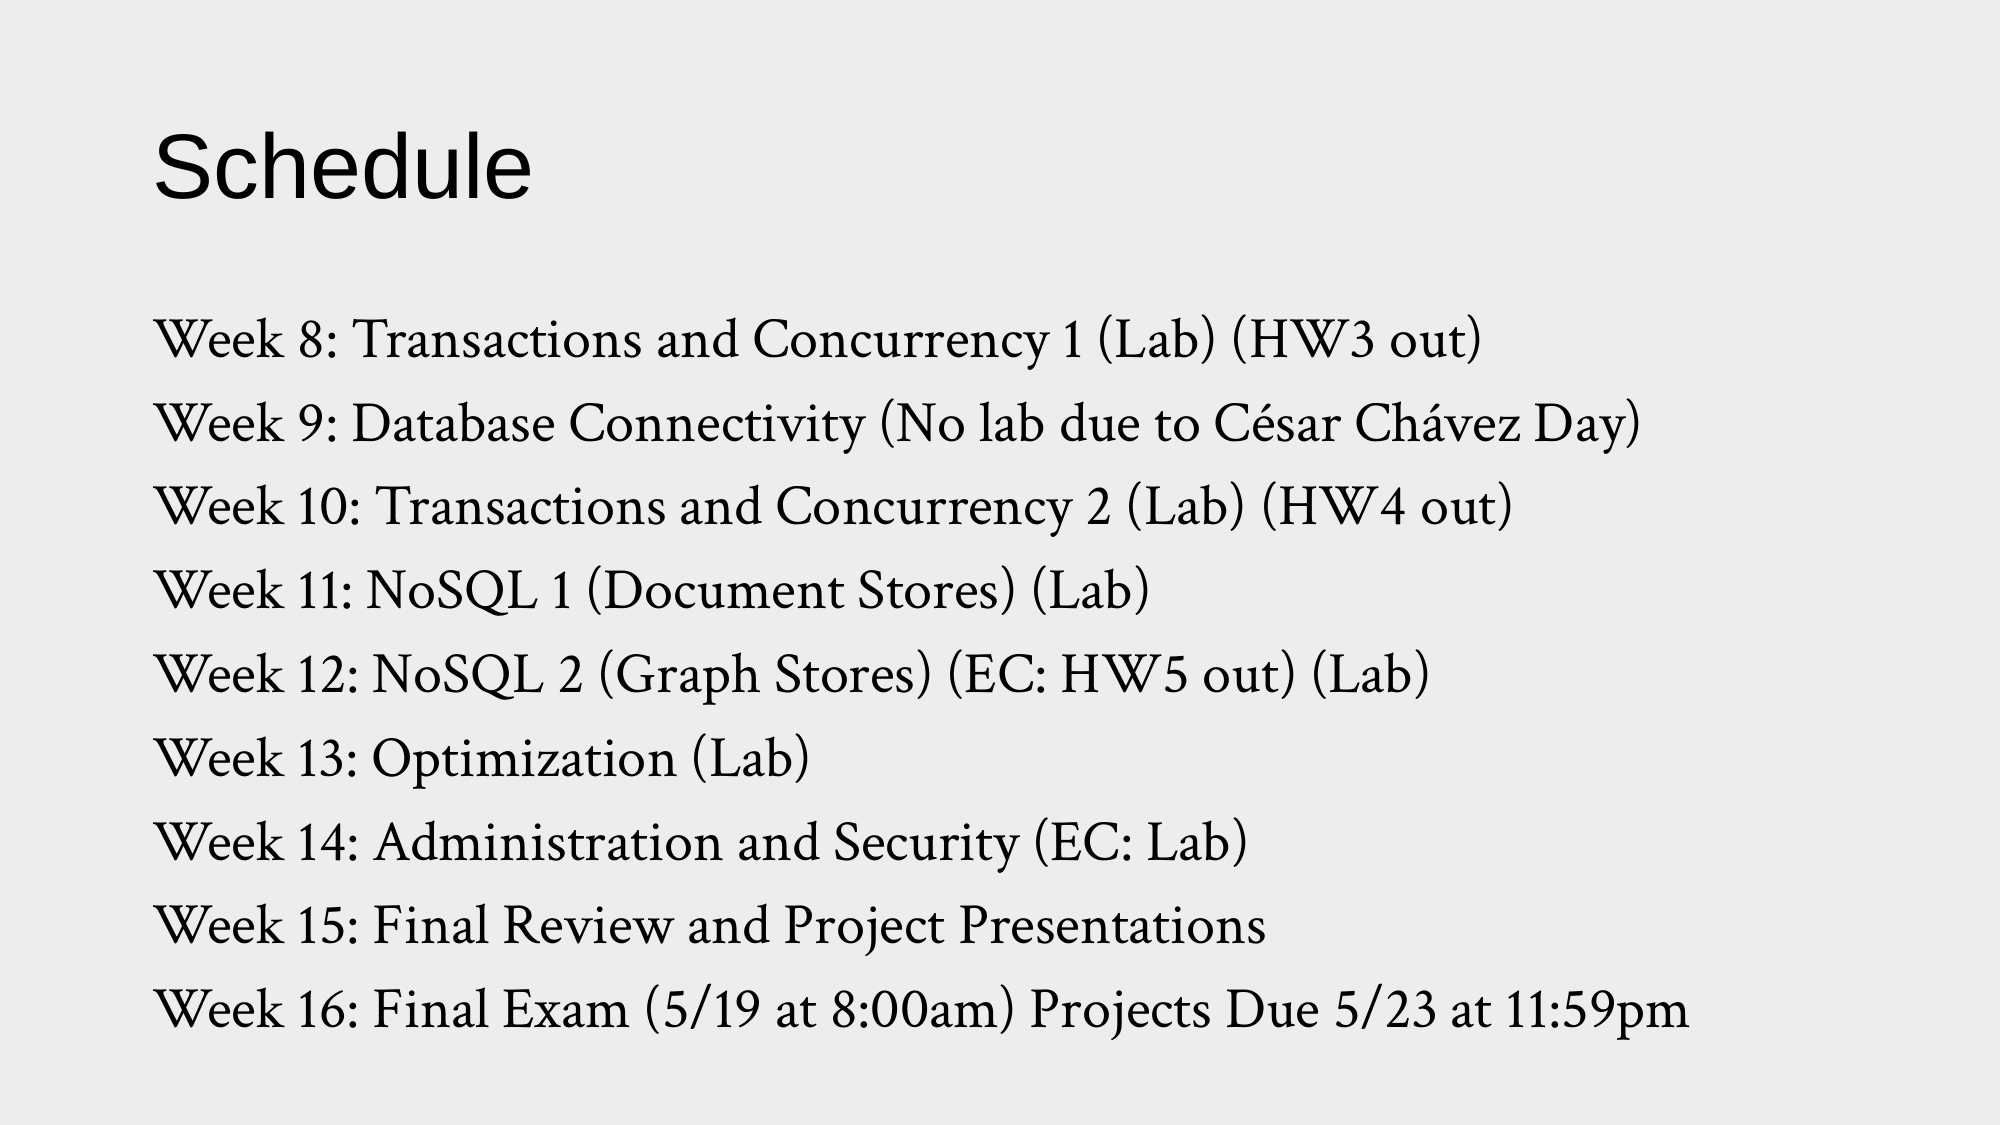

# Schedule
Week 8: Transactions and Concurrency 1 (Lab) (HW3 out)
Week 9: Database Connectivity (No lab due to César Chávez Day)
Week 10: Transactions and Concurrency 2 (Lab) (HW4 out)
Week 11: NoSQL 1 (Document Stores) (Lab)
Week 12: NoSQL 2 (Graph Stores) (EC: HW5 out) (Lab)
Week 13: Optimization (Lab)
Week 14: Administration and Security (EC: Lab)
Week 15: Final Review and Project Presentations
Week 16: Final Exam (5/19 at 8:00am) Projects Due 5/23 at 11:59pm